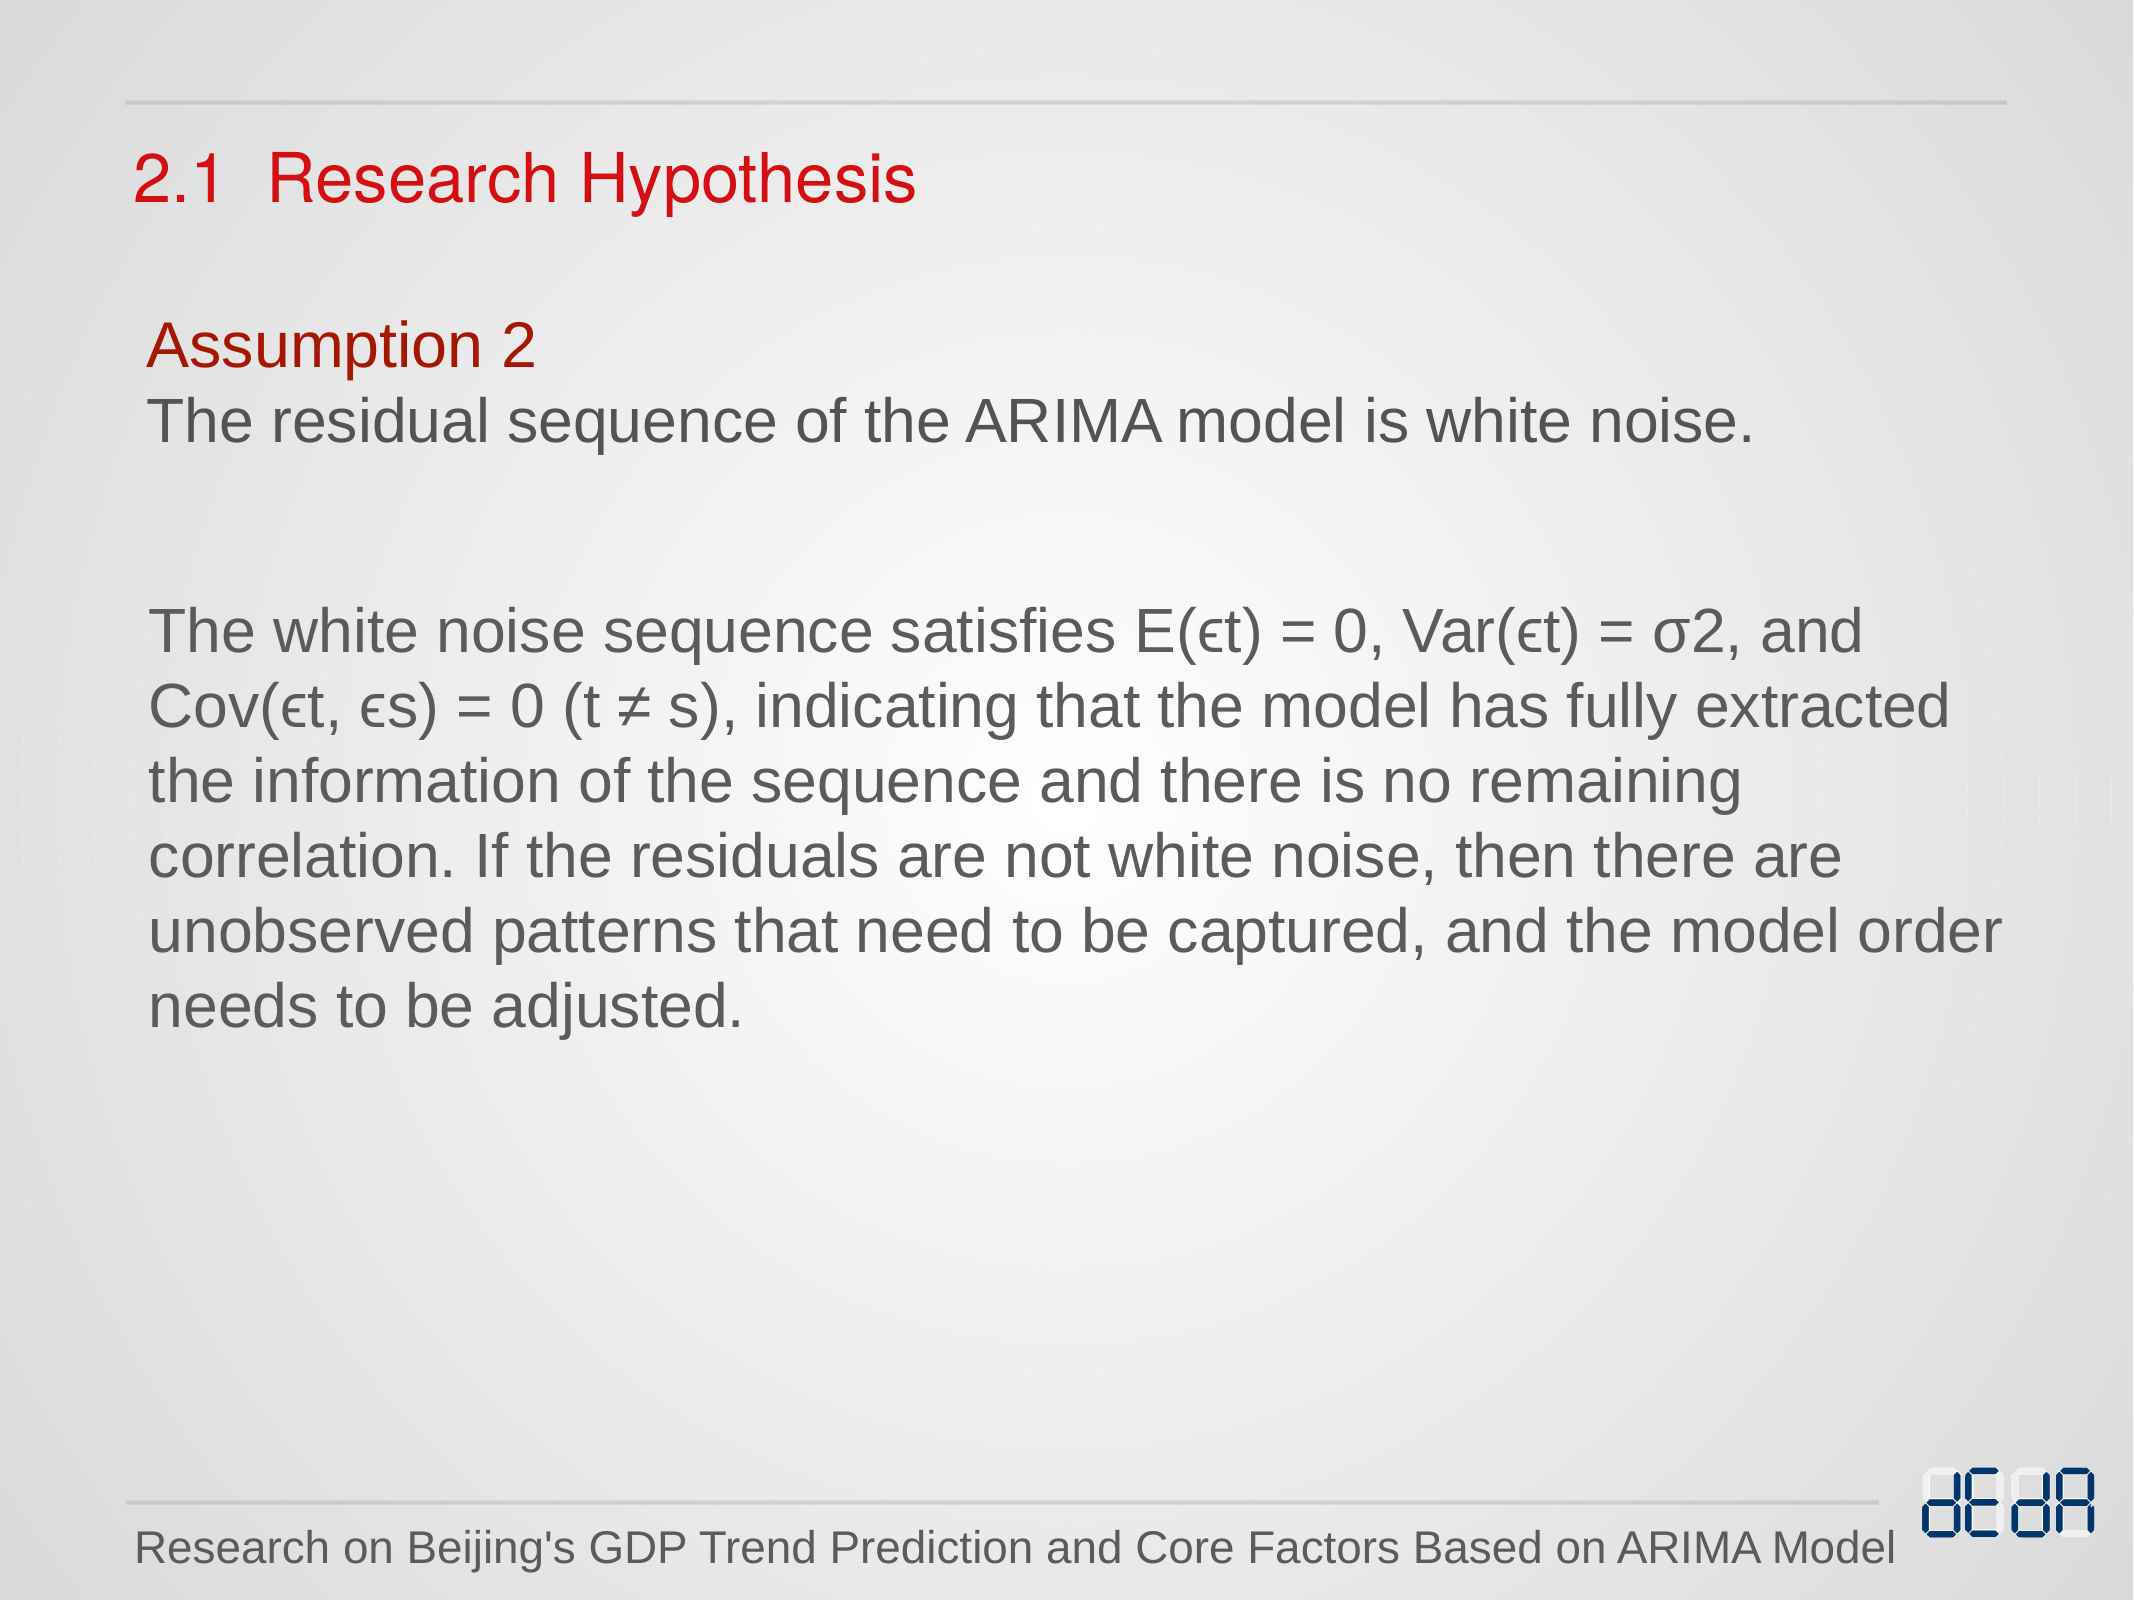

6
2.1  Research Hypothesis
Assumption 2
The residual sequence of the ARIMA model is white noise.
The white noise sequence satisfies E(ϵt) = 0, Var(ϵt) = σ2, and Cov(ϵt, ϵs) = 0 (t ≠ s), indicating that the model has fully extracted the information of the sequence and there is no remaining correlation. If the residuals are not white noise, then there are unobserved patterns that need to be captured, and the model order needs to be adjusted.